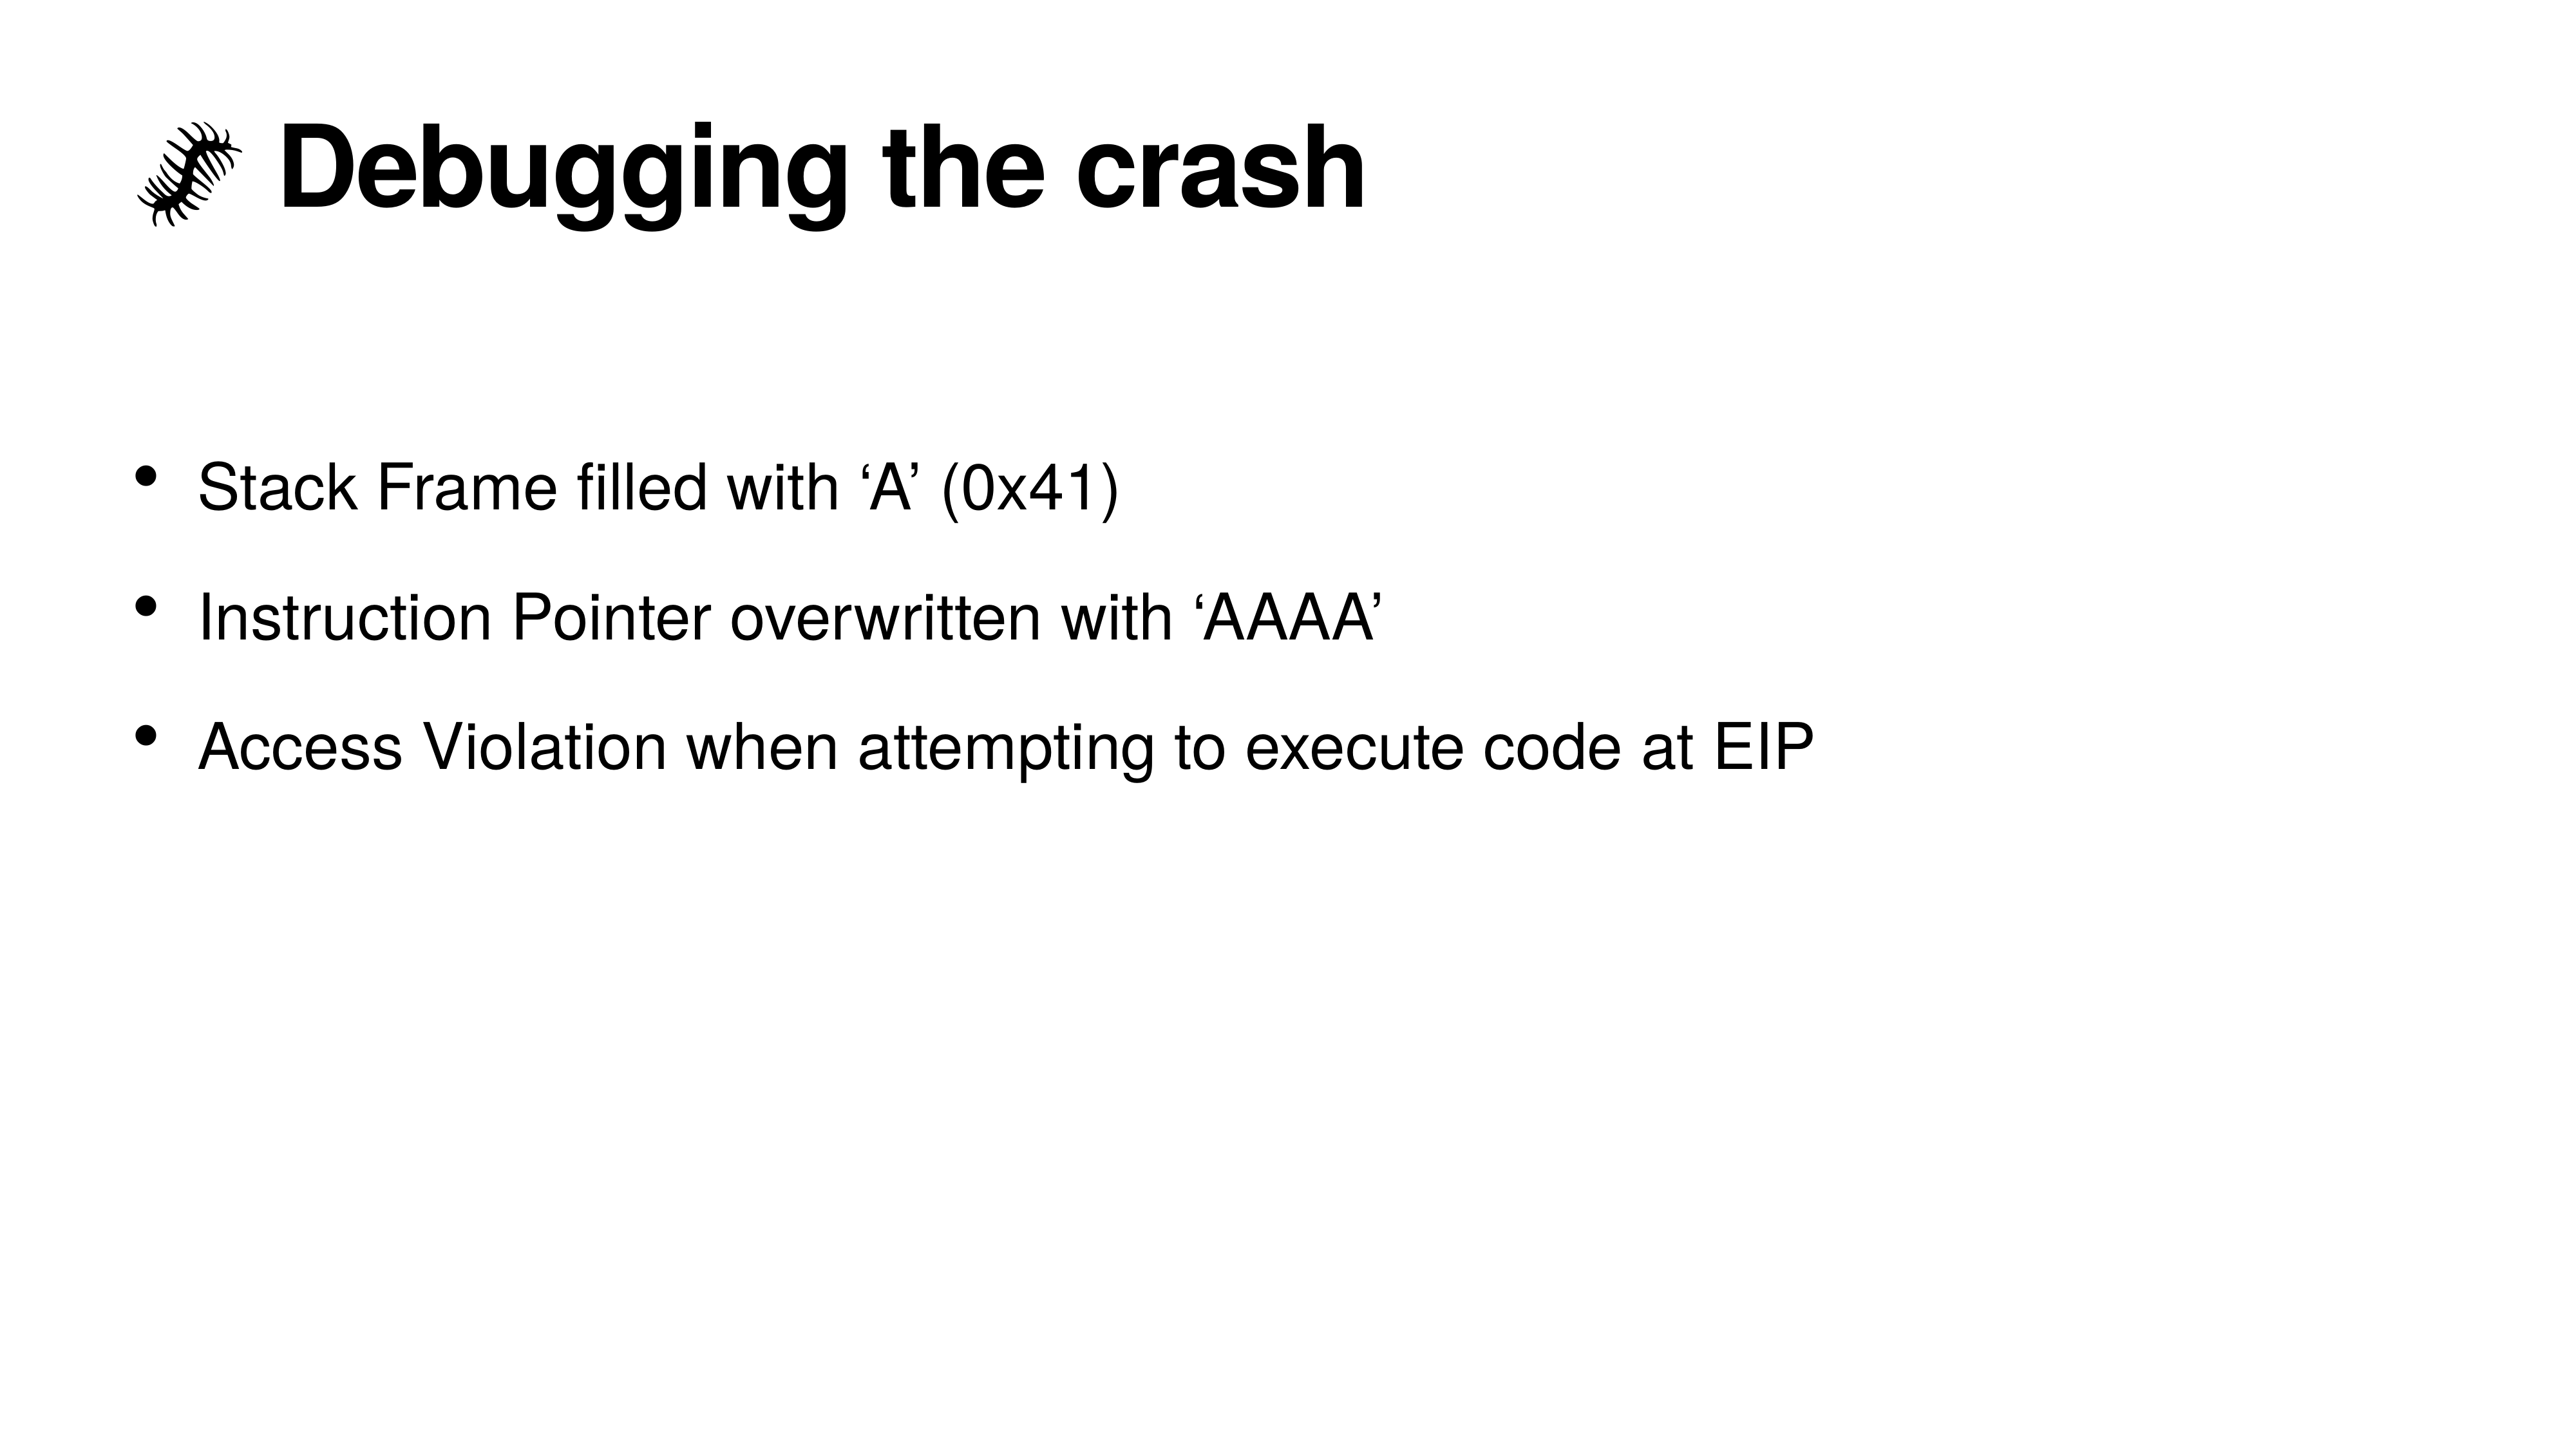

# 🐛 Debugging the crash

Stack Frame filled with ‘A’ (0x41)
Instruction Pointer overwritten with ‘AAAA’
Access Violation when attempting to execute code at EIP